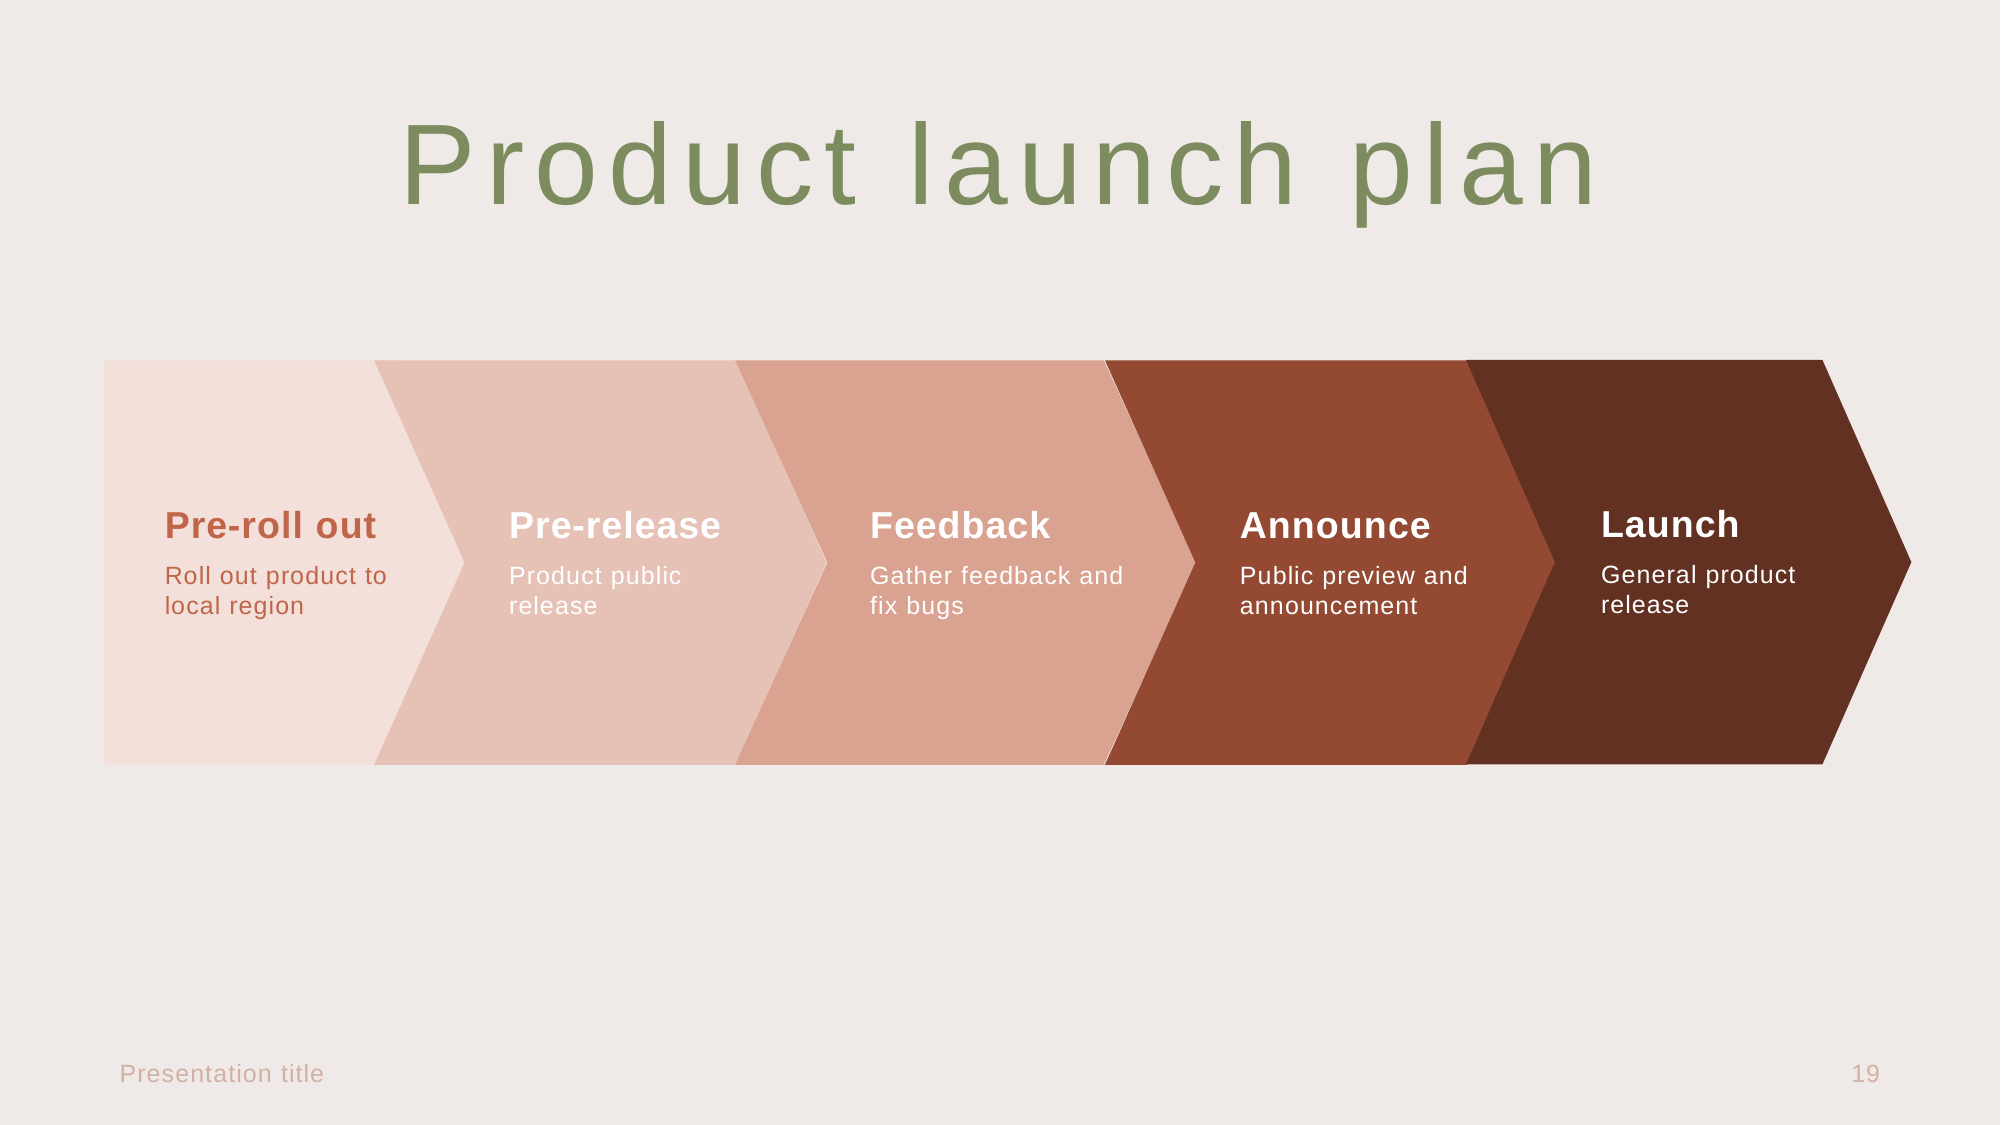

# Product launch plan
Launch
General product release
Pre-roll out
Roll out product to local region
Pre-release
Product public release
Feedback
Gather feedback and fix bugs
Announce
Public preview and announcement
Presentation title
19